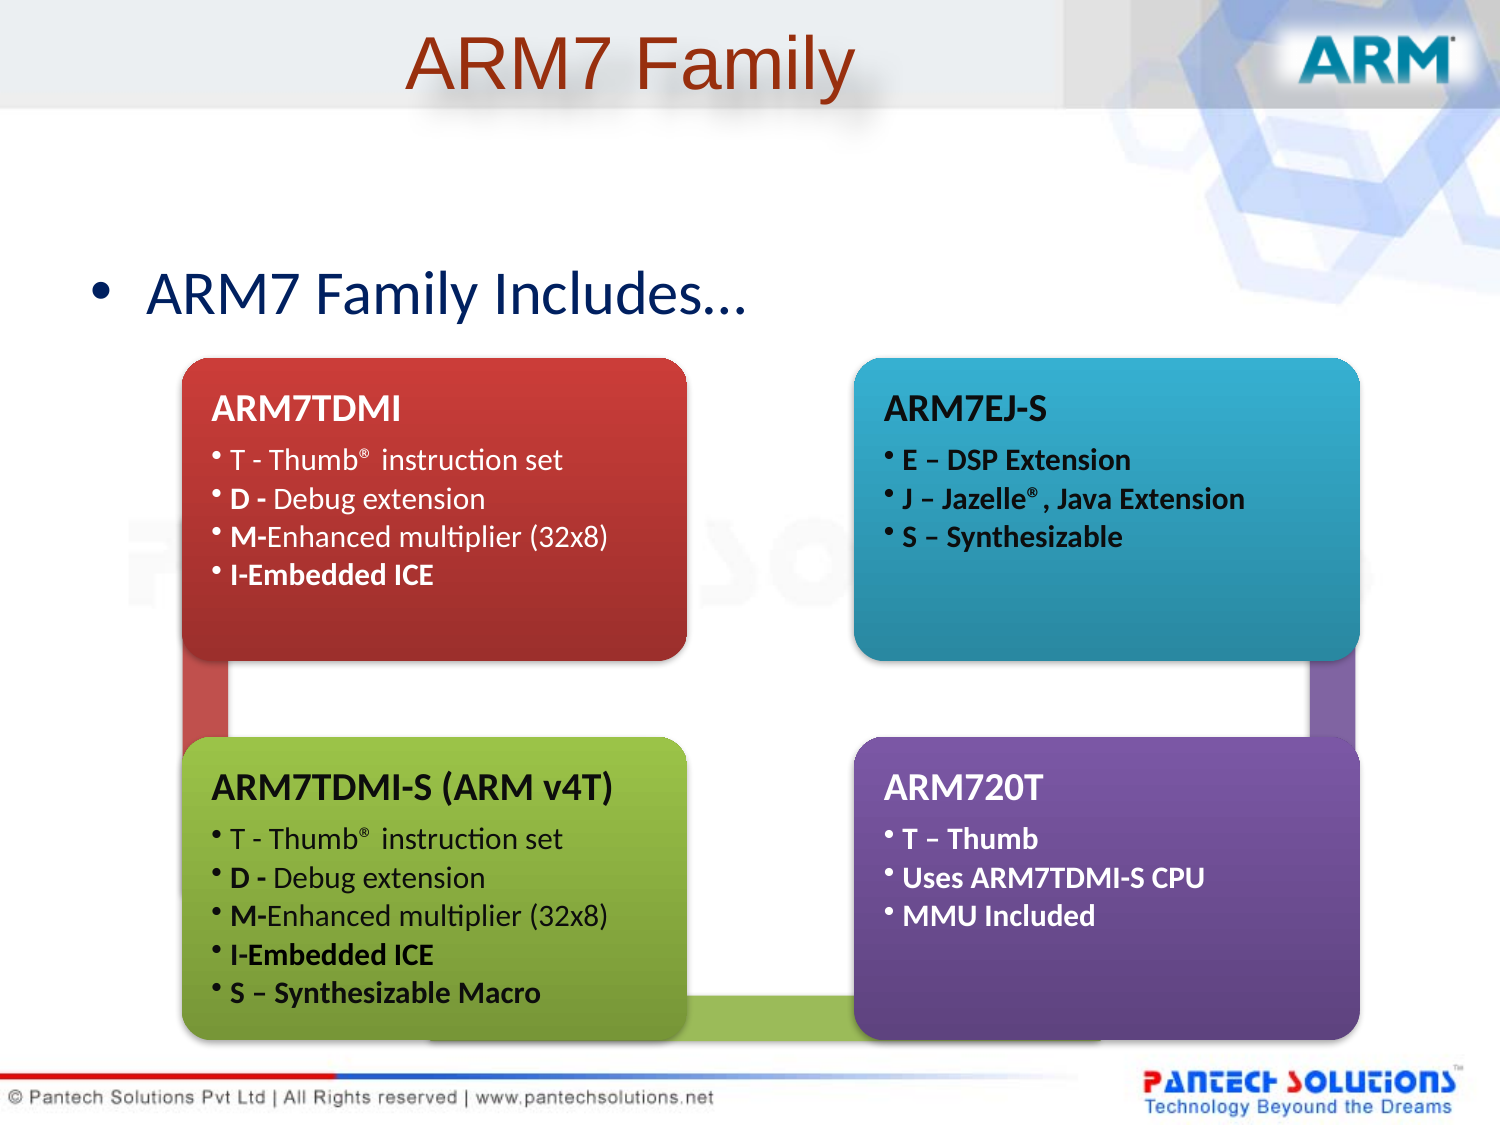

# ARM7 Family
ARM7 Family Includes…
ARM7TDMI
T - Thumb® instruction set
D - Debug extension
M-Enhanced multiplier (32x8)
I-Embedded ICE

ARM7TDMI-S (ARM v4T)
T - Thumb® instruction set
D - Debug extension
M-Enhanced multiplier (32x8)
I-Embedded ICE
S – Synthesizable Macro
ARM720T
T – Thumb
Uses ARM7TDMI-S CPU
MMU Included
ARM7EJ-S
E – DSP Extension
J – Jazelle®, Java Extension
S – Synthesizable